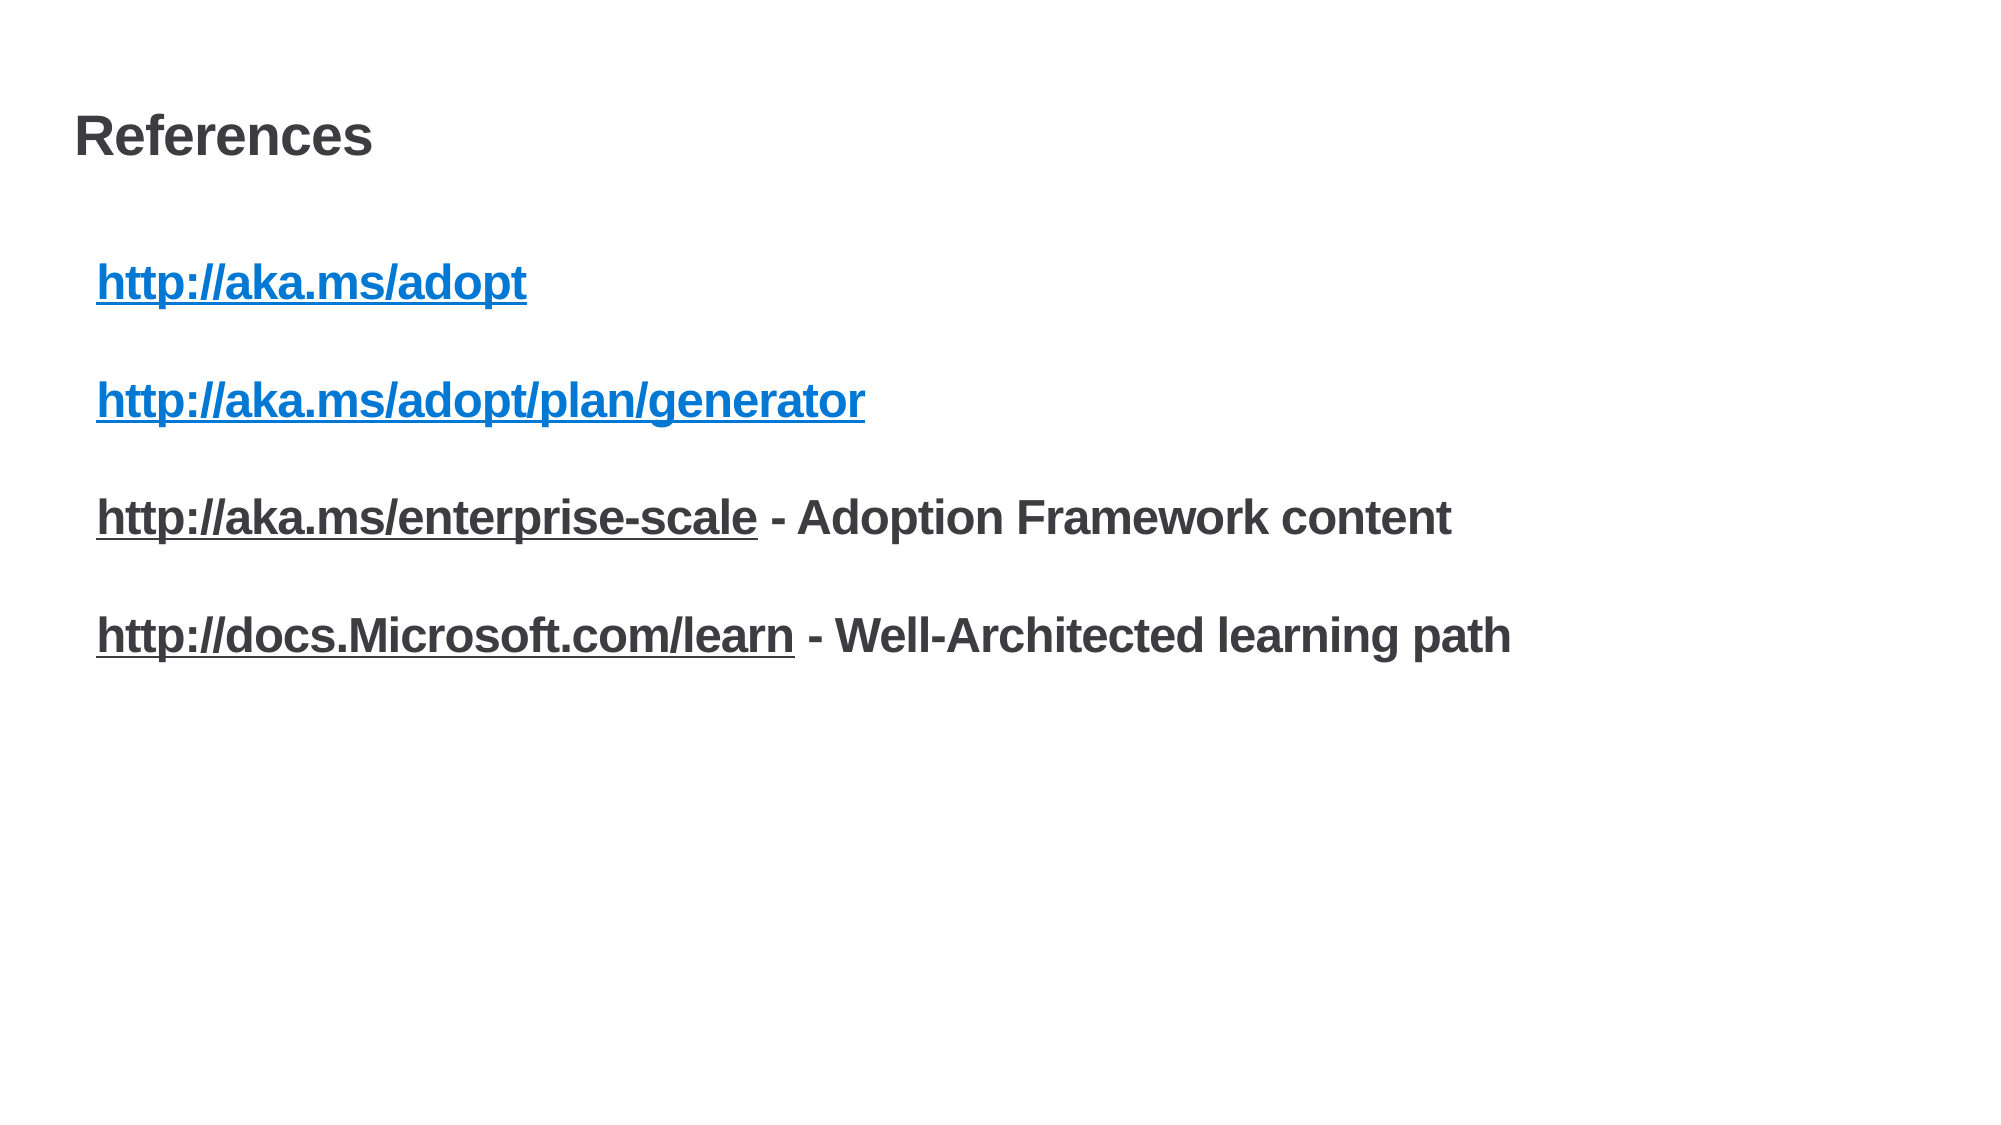

# References
http://aka.ms/adopt

http://aka.ms/adopt/plan/generator

http://aka.ms/enterprise-scale - Adoption Framework content

http://docs.Microsoft.com/learn - Well-Architected learning path